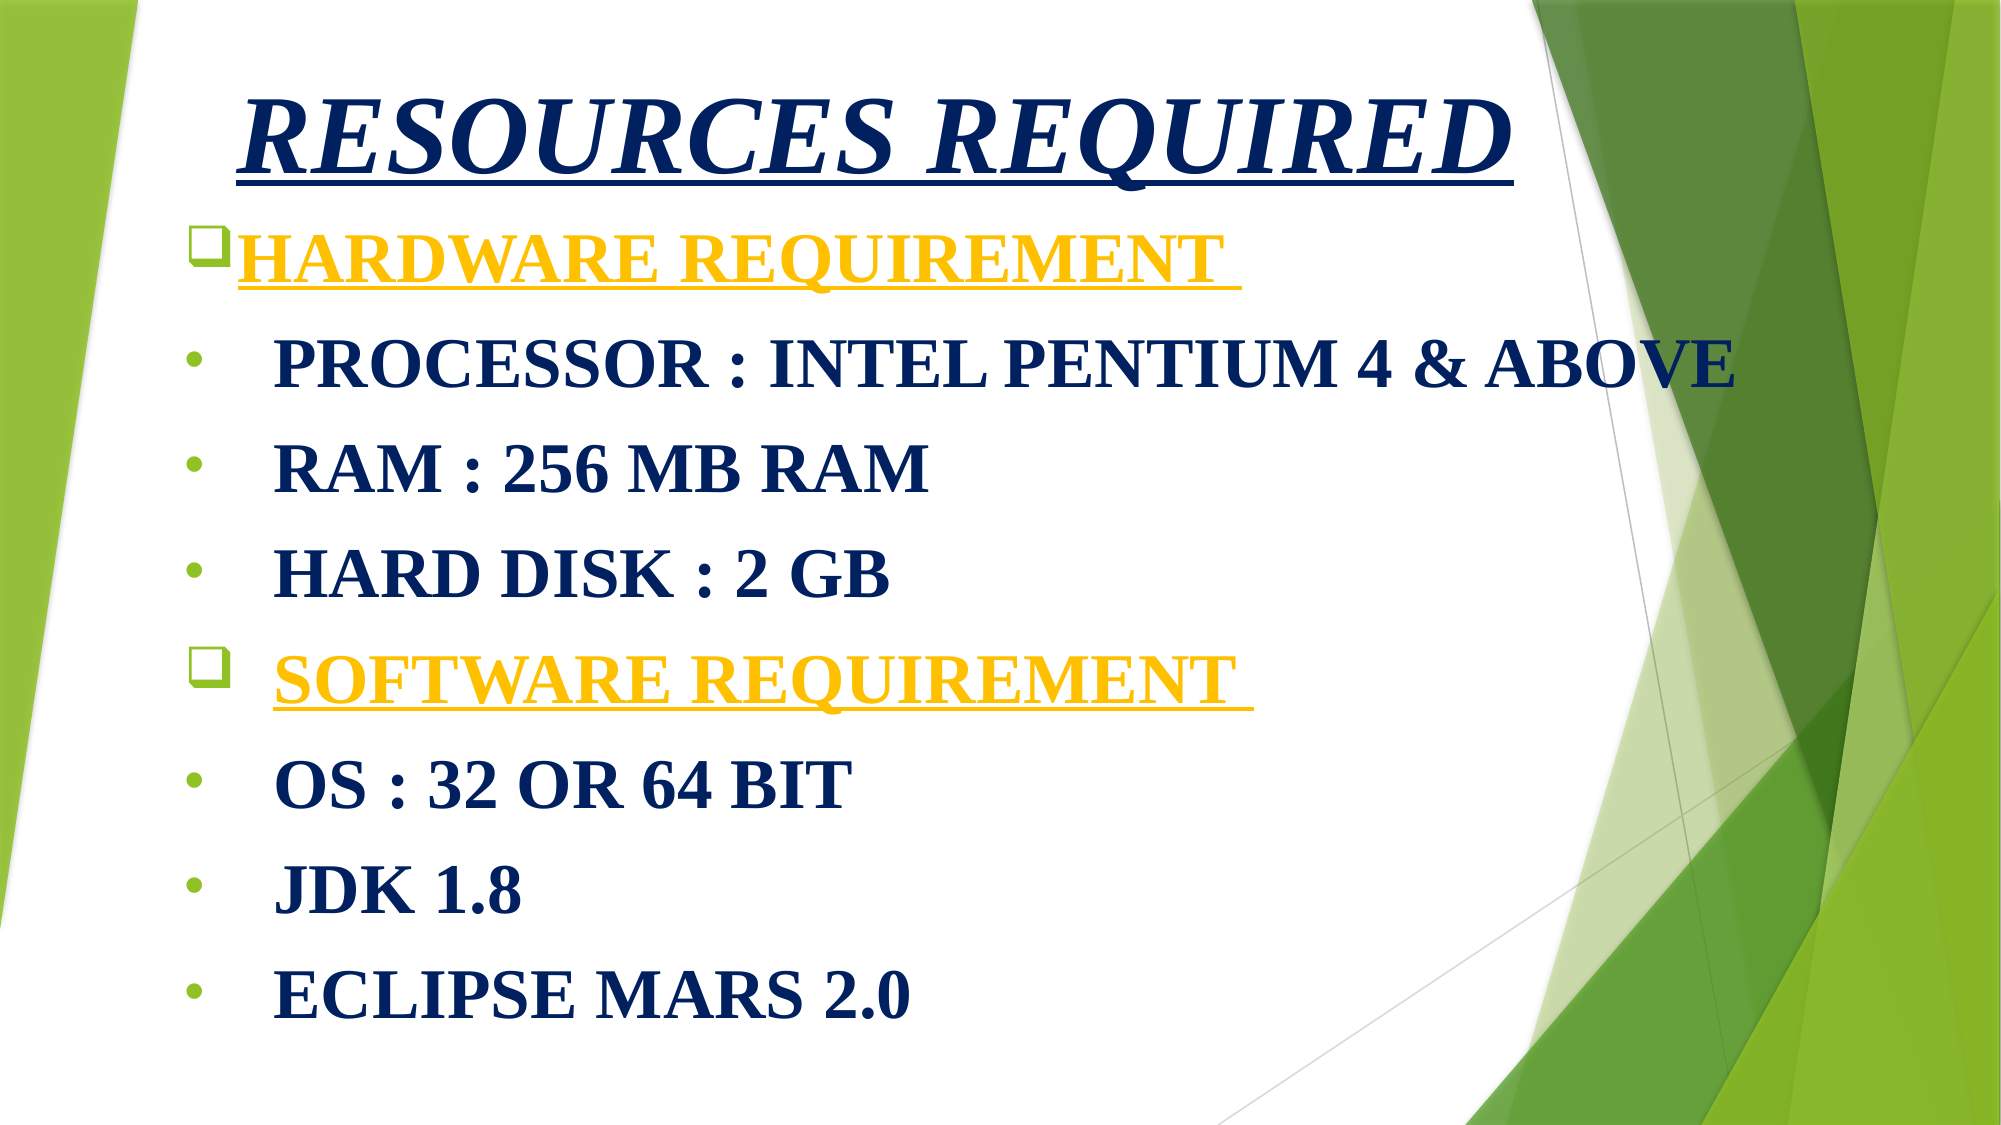

# RESOURCES REQUIRED
HARDWARE REQUIREMENT
PROCESSOR : INTEL PENTIUM 4 & ABOVE
RAM : 256 MB RAM
HARD DISK : 2 GB
SOFTWARE REQUIREMENT
OS : 32 OR 64 BIT
JDK 1.8
ECLIPSE MARS 2.0